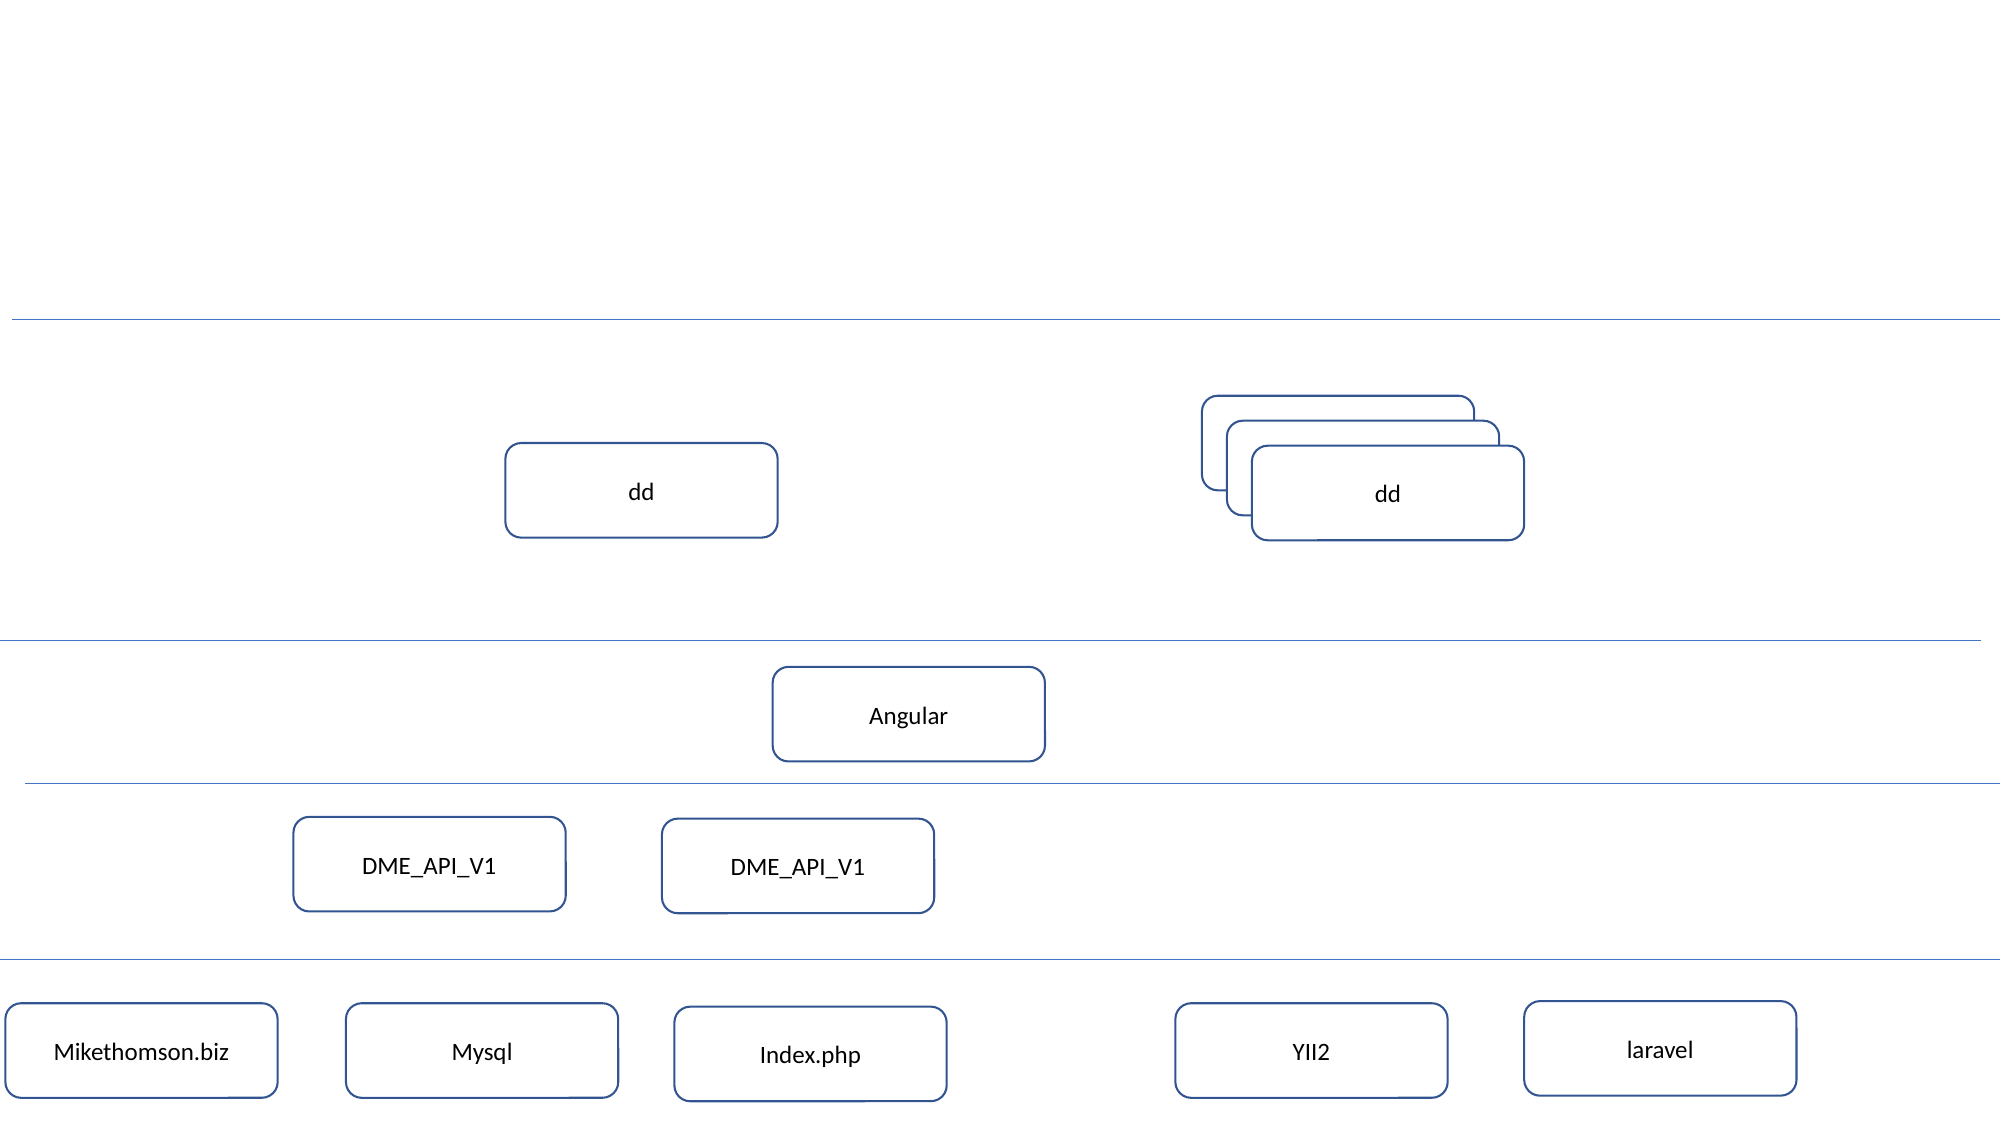

dd
dd
dd
dd
Angular
DME_API_V1
DME_API_V1
laravel
Mysql
YII2
Mikethomson.biz
Index.php